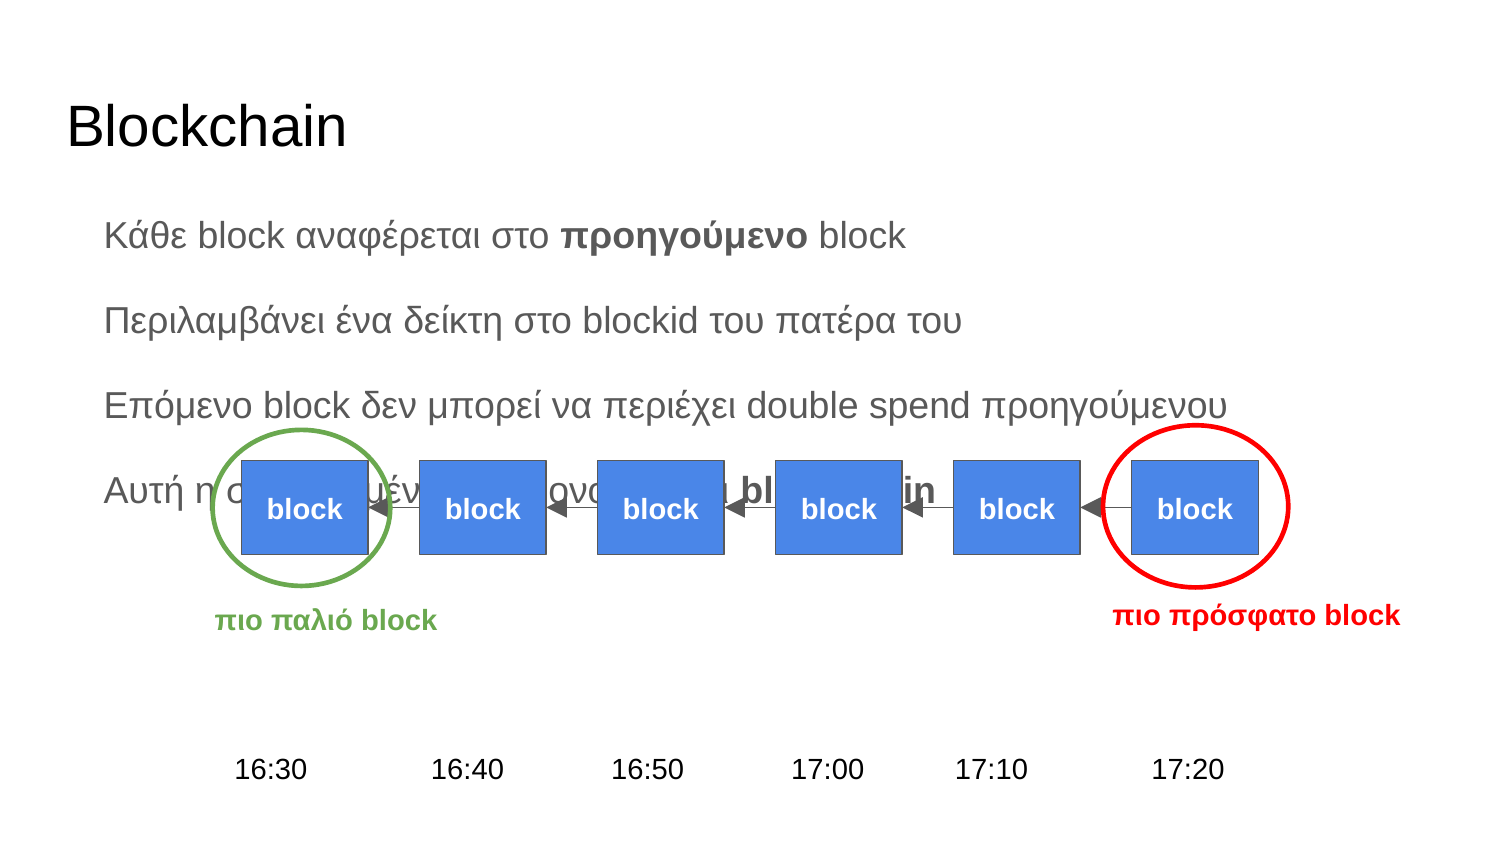

# Blockchain
Κάθε block αναφέρεται στο προηγούμενο block
Περιλαμβάνει ένα δείκτη στο blockid του πατέρα του
Επόμενο block δεν μπορεί να περιέχει double spend προηγούμενου
Αυτή η συνδεδεμένη λίστα ονομάζεται blockchain

block
block
block
block
block
block
πιο πρόσφατο block
πιο παλιό block
16:30               16:40             16:50             17:00           17:10               17:20